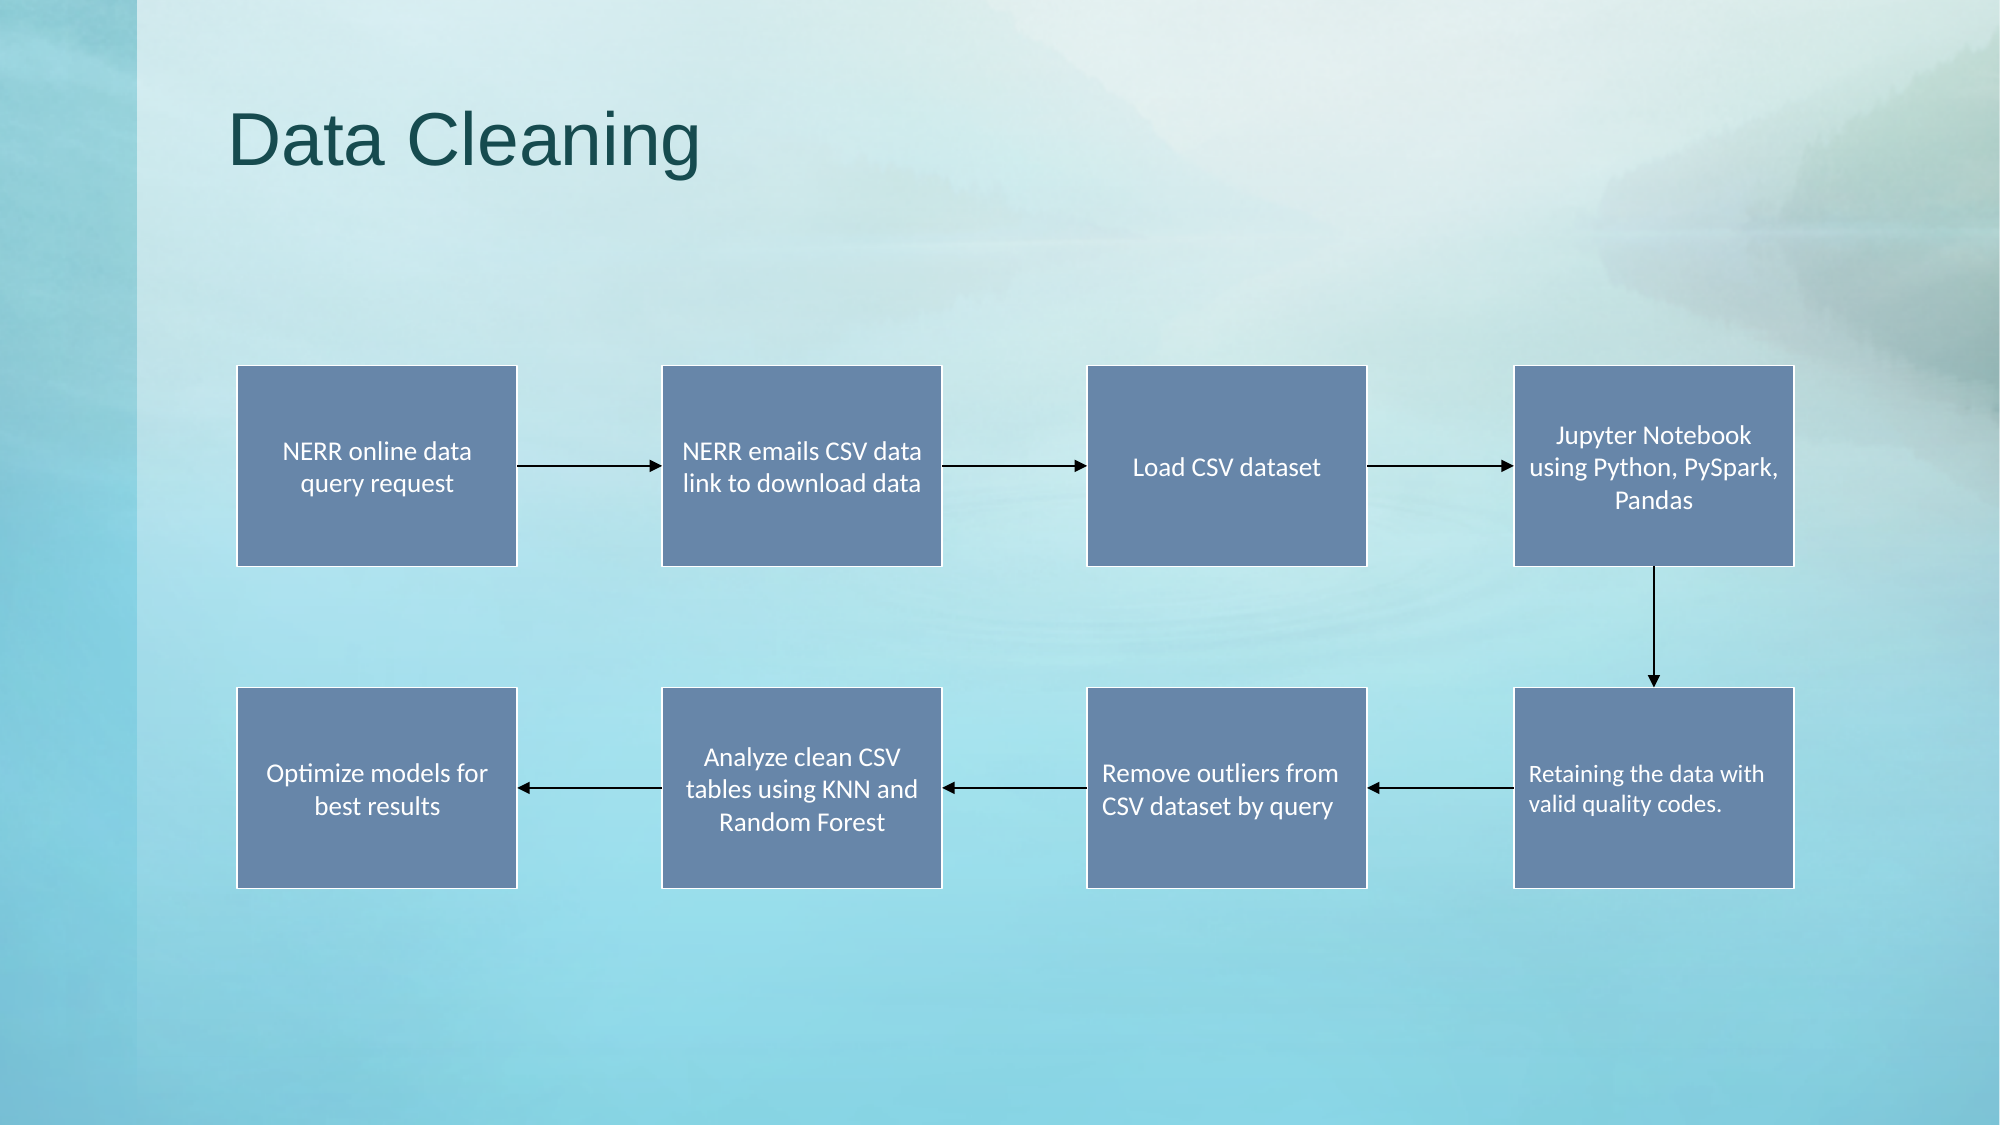

# Data Cleaning
NERR online data query request
NERR emails CSV data link to download data
Load CSV dataset
Jupyter Notebook using Python, PySpark,
Pandas
Optimize models for best results
Analyze clean CSV tables using KNN and Random Forest
Remove outliers from CSV dataset by query
Retaining the data with valid quality codes.